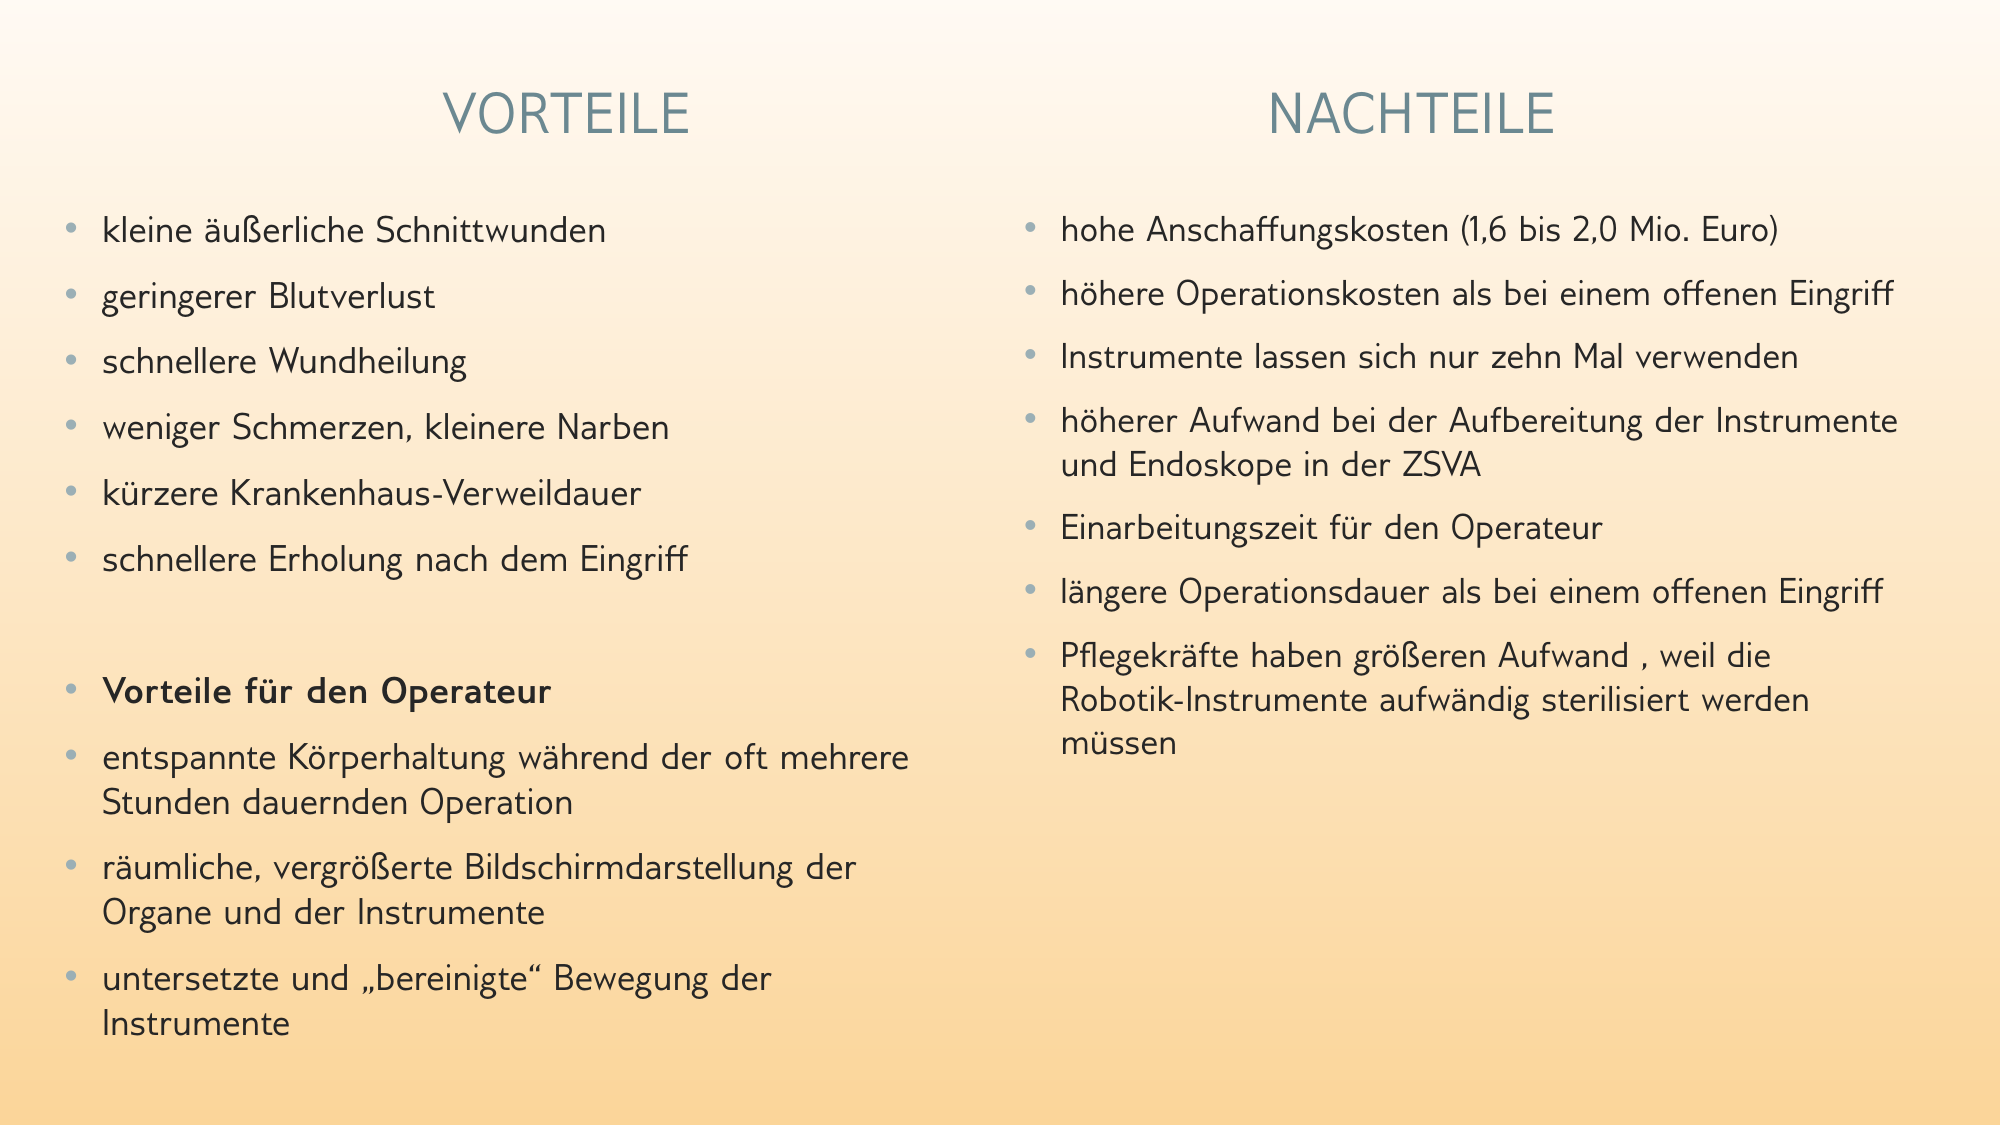

Vorteile
Nachteile
kleine äußerliche Schnittwunden
geringerer Blutverlust
schnellere Wundheilung
weniger Schmerzen, kleinere Narben
kürzere Krankenhaus-Verweildauer
schnellere Erholung nach dem Eingriff

Vorteile für den Operateur
entspannte Körperhaltung während der oft mehrere Stunden dauernden Operation
räumliche, vergrößerte Bildschirmdarstellung der Organe und der Instrumente
untersetzte und „bereinigte“ Bewegung der Instrumente

hohe Anschaffungskosten (1,6 bis 2,0 Mio. Euro)
höhere Operationskosten als bei einem offenen Eingriff
Instrumente lassen sich nur zehn Mal verwenden
höherer Aufwand bei der Aufbereitung der Instrumente und Endoskope in der ZSVA
Einarbeitungszeit für den Operateur
längere Operationsdauer als bei einem offenen Eingriff
Pflegekräfte haben größeren Aufwand , weil die Robotik-Instrumente aufwändig sterilisiert werden müssen